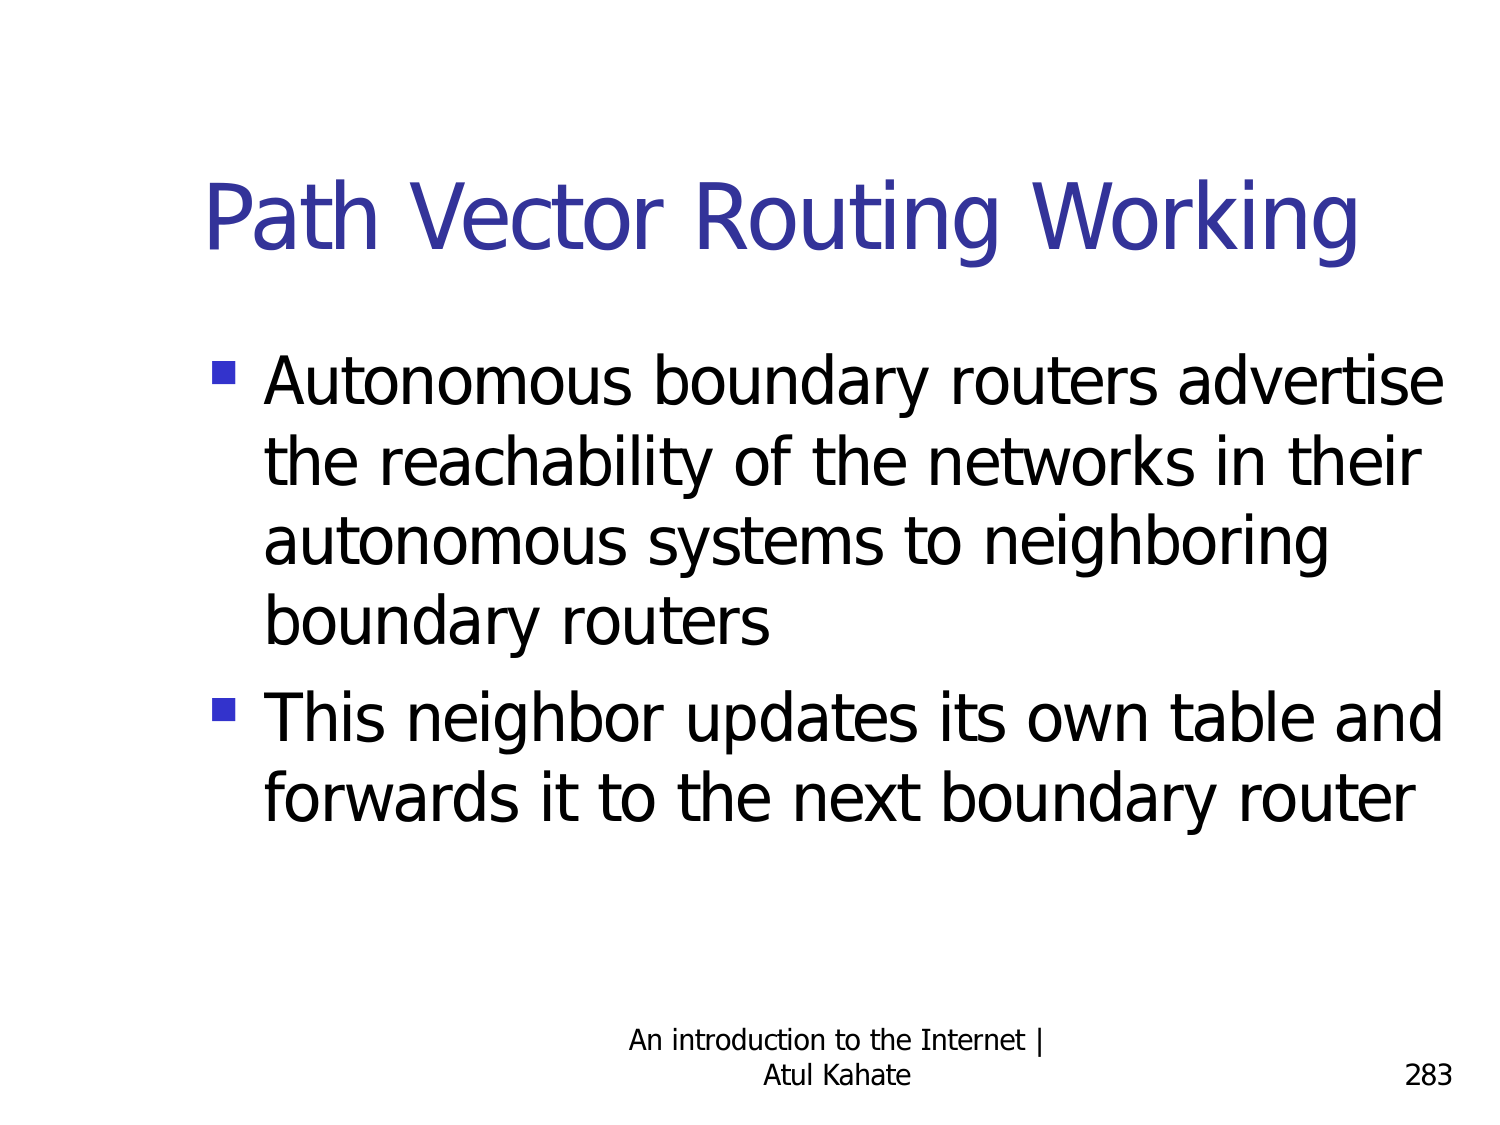

Path Vector Routing Working
Autonomous boundary routers advertise the reachability of the networks in their autonomous systems to neighboring boundary routers
This neighbor updates its own table and forwards it to the next boundary router
An introduction to the Internet | Atul Kahate
283